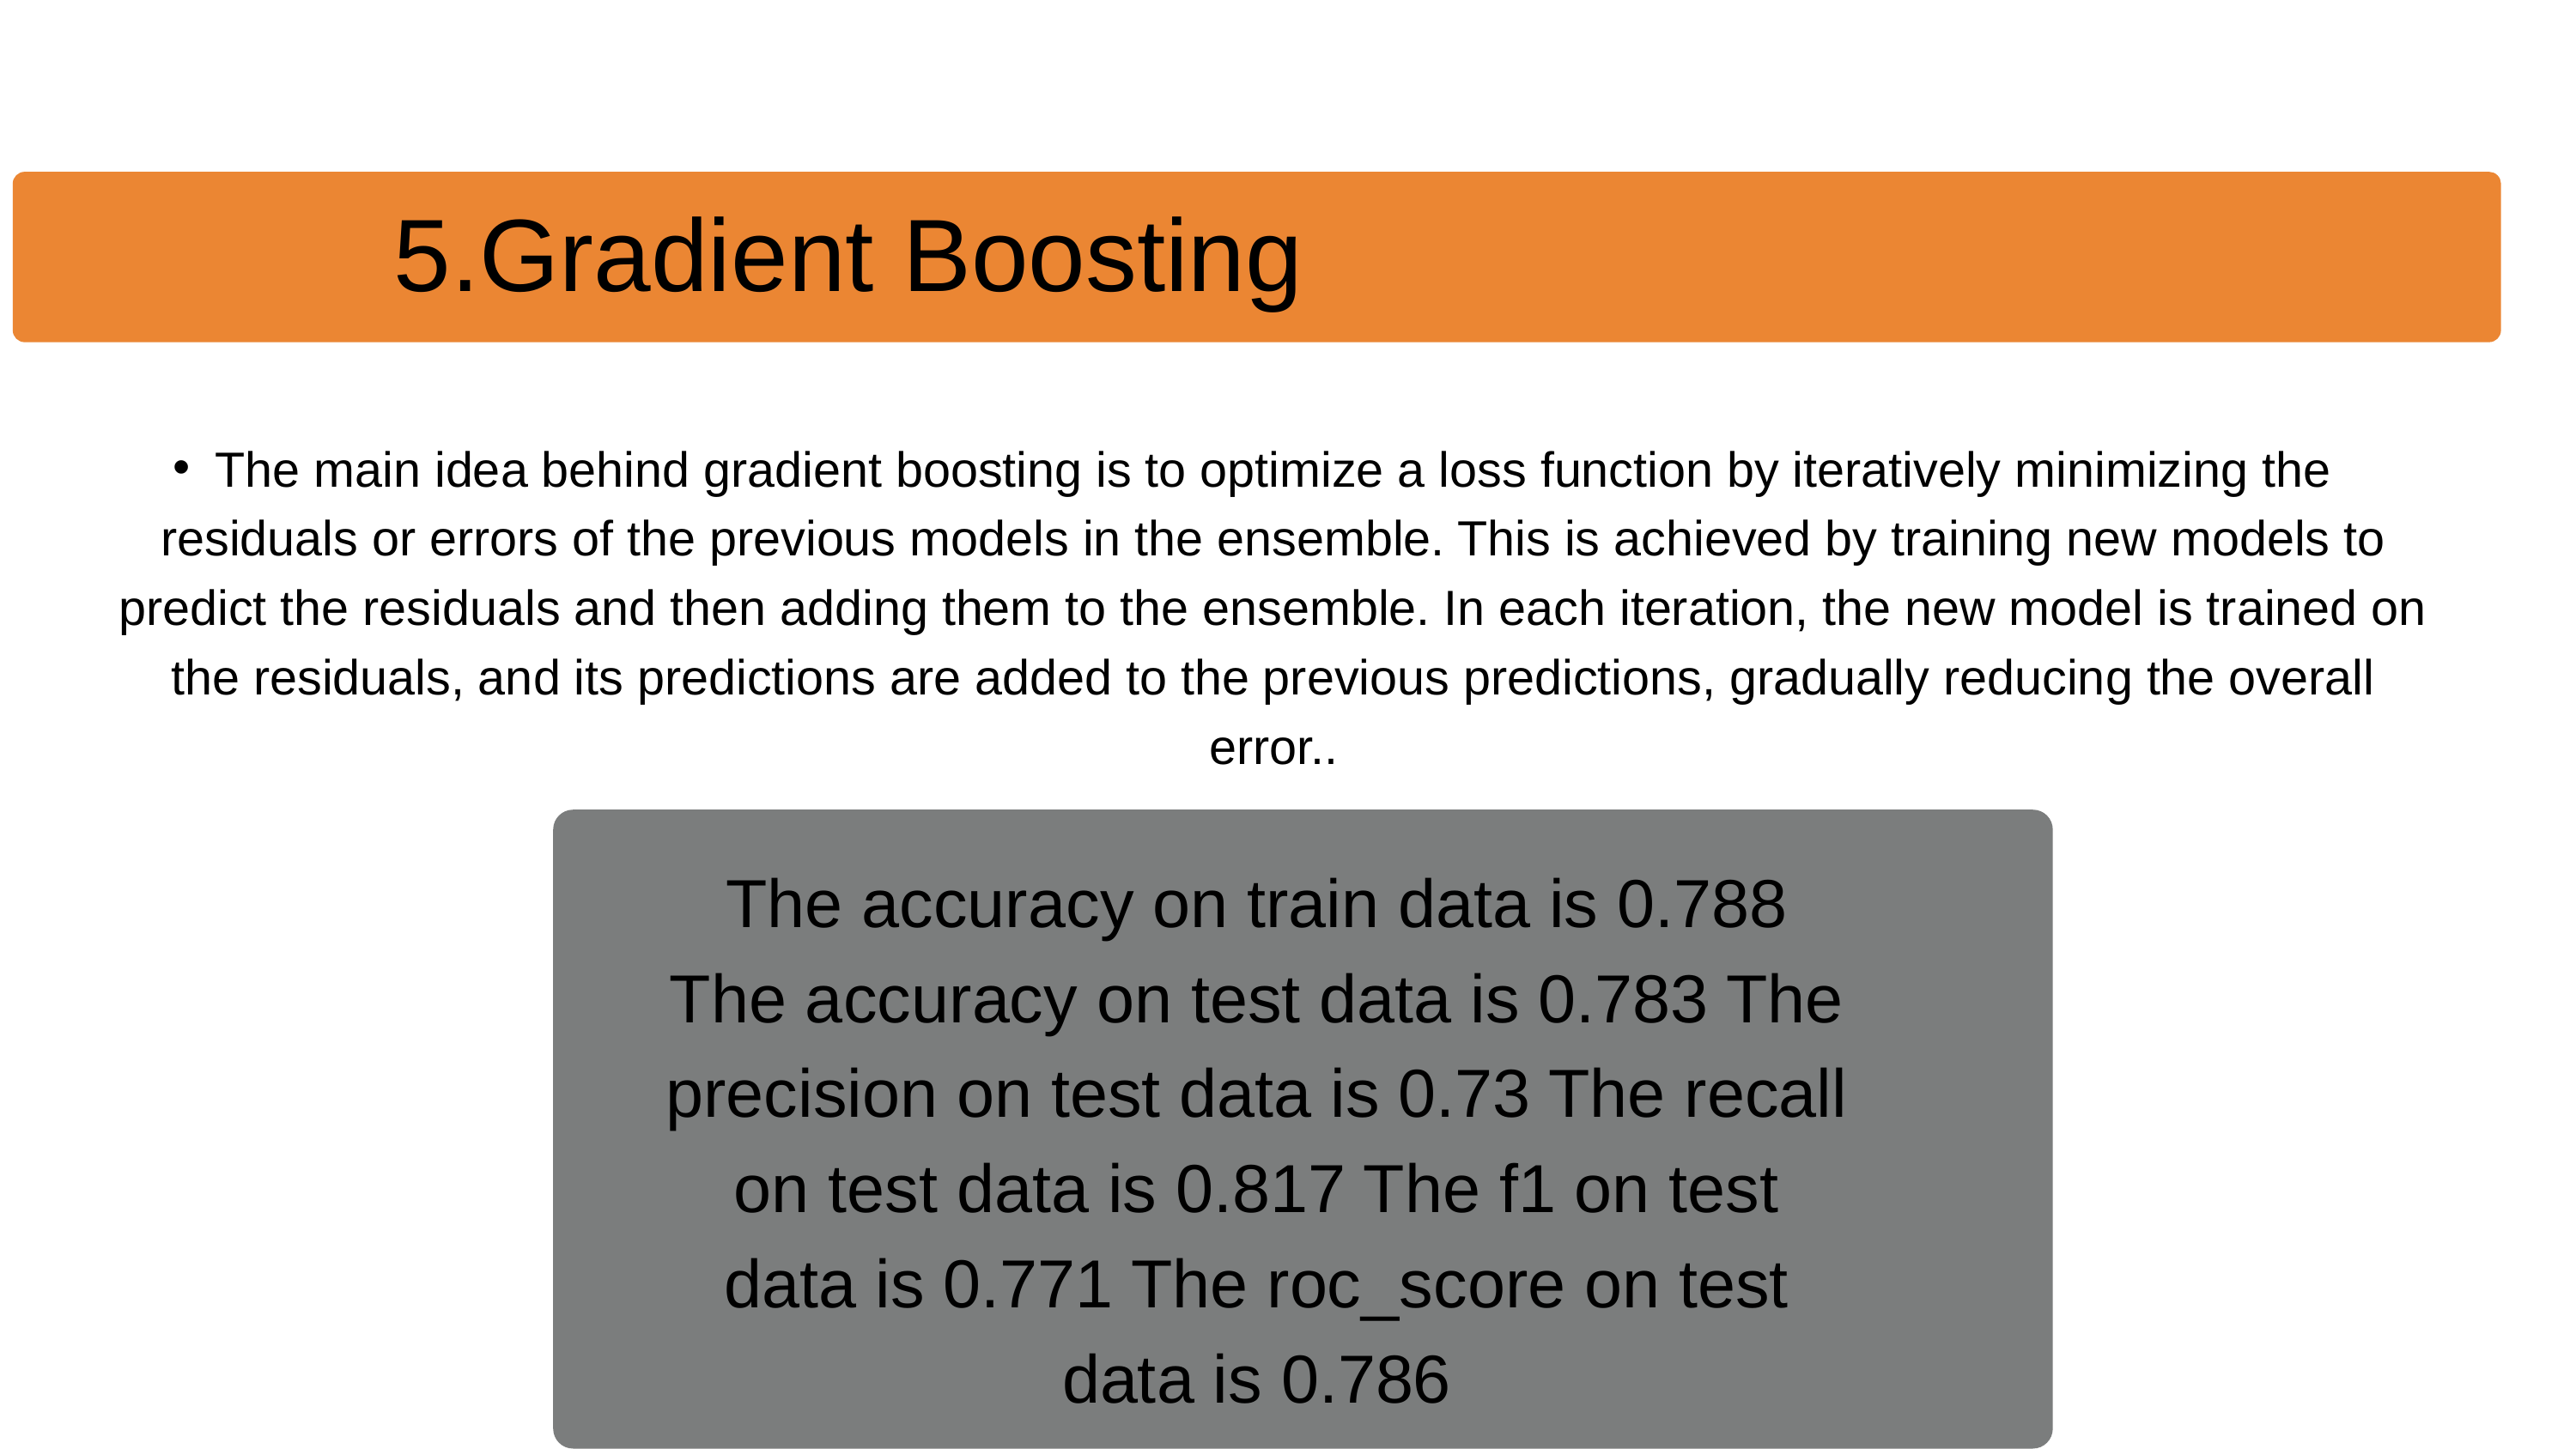

5.Gradient Boosting

The main idea behind gradient boosting is to optimize a loss function by iteratively minimizing the residuals or errors of the previous models in the ensemble. This is achieved by training new models to predict the residuals and then adding them to the ensemble. In each iteration, the new model is trained on the residuals, and its predictions are added to the previous predictions, gradually reducing the overall error..

The accuracy on train data is 0.788 The accuracy on test data is 0.783 The precision on test data is 0.73 The recall on test data is 0.817 The f1 on test data is 0.771 The roc_score on test data is 0.786